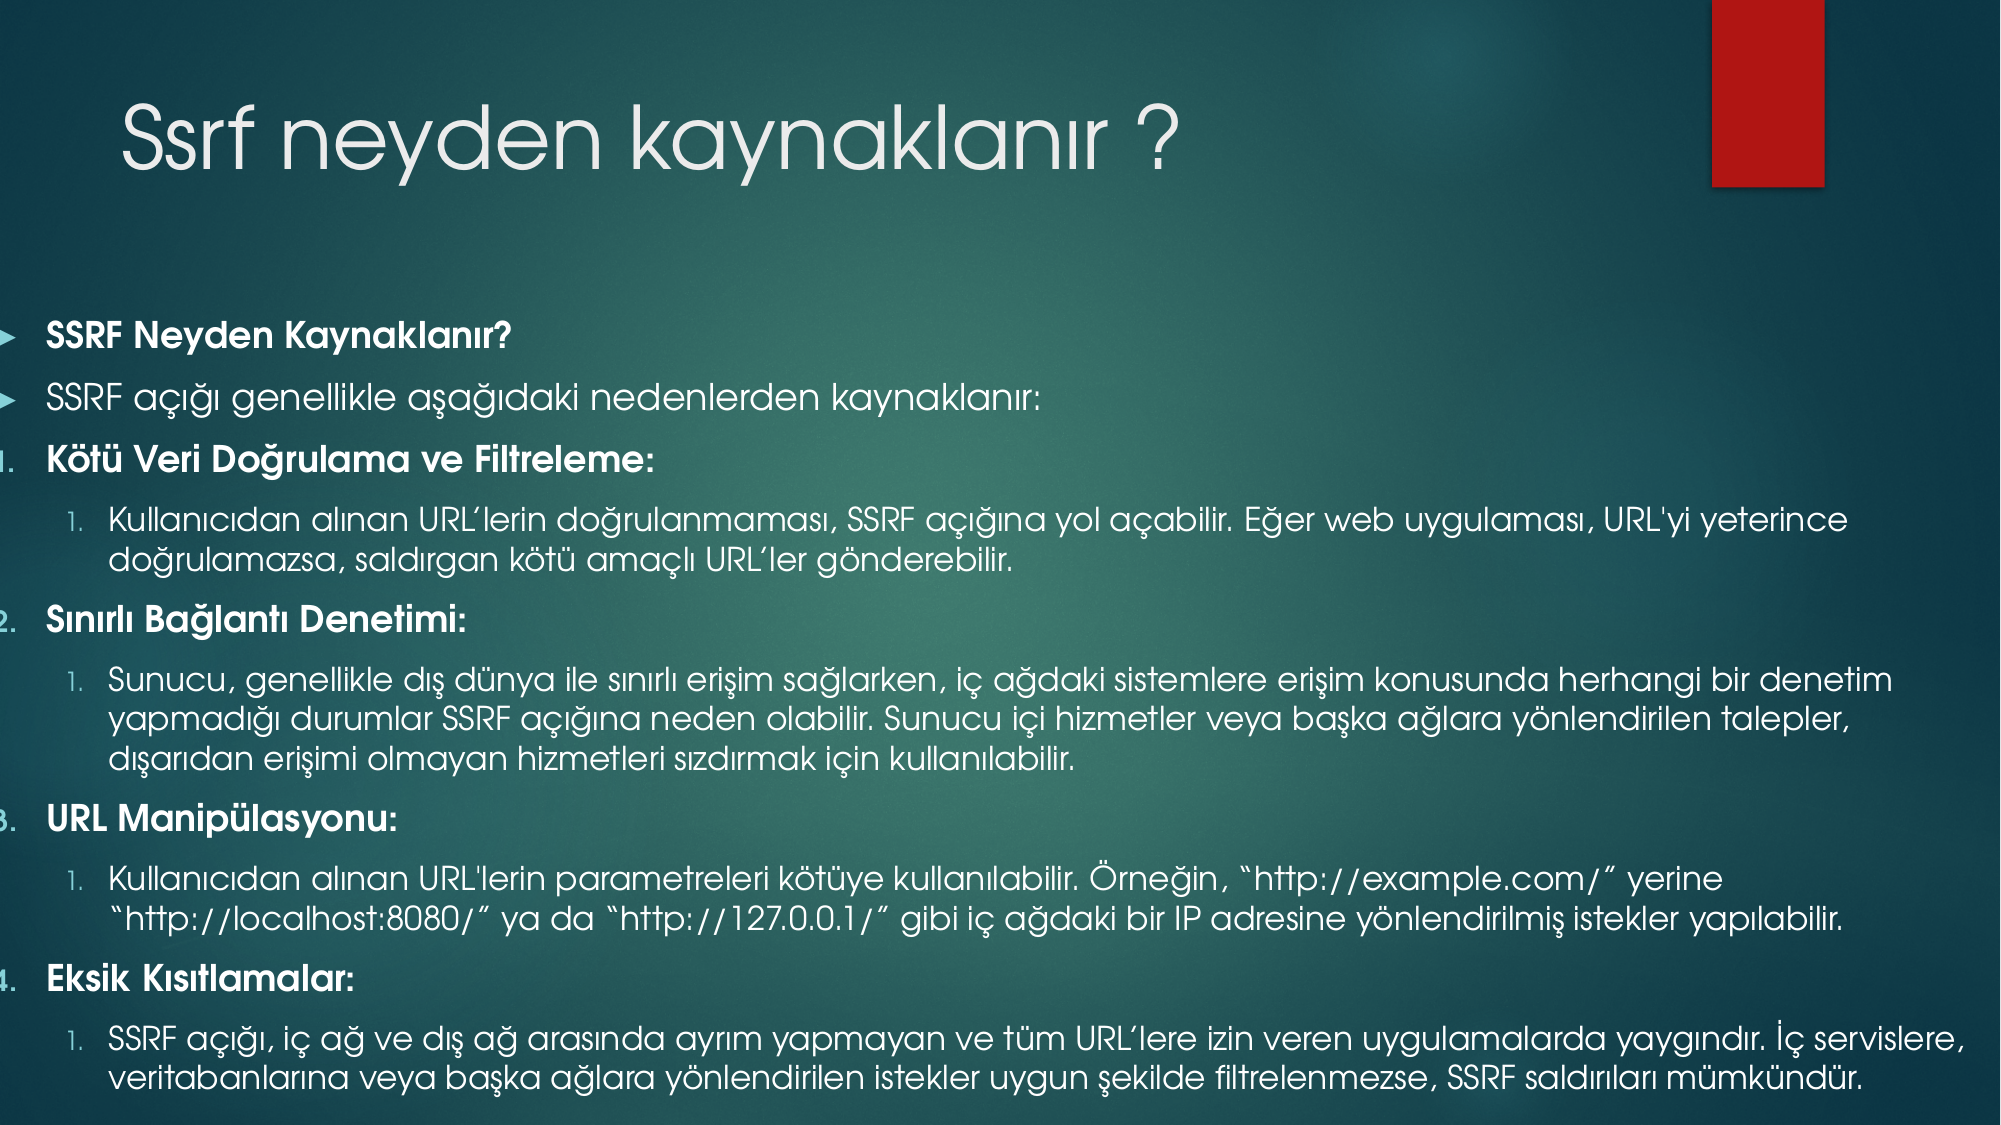

# Ssrf neyden kaynaklanır ?
SSRF Neyden Kaynaklanır?
SSRF açığı genellikle aşağıdaki nedenlerden kaynaklanır:
Kötü Veri Doğrulama ve Filtreleme:
Kullanıcıdan alınan URL’lerin doğrulanmaması, SSRF açığına yol açabilir. Eğer web uygulaması, URL'yi yeterince doğrulamazsa, saldırgan kötü amaçlı URL’ler gönderebilir.
Sınırlı Bağlantı Denetimi:
Sunucu, genellikle dış dünya ile sınırlı erişim sağlarken, iç ağdaki sistemlere erişim konusunda herhangi bir denetim yapmadığı durumlar SSRF açığına neden olabilir. Sunucu içi hizmetler veya başka ağlara yönlendirilen talepler, dışarıdan erişimi olmayan hizmetleri sızdırmak için kullanılabilir.
URL Manipülasyonu:
Kullanıcıdan alınan URL'lerin parametreleri kötüye kullanılabilir. Örneğin, “http://example.com/” yerine “http://localhost:8080/” ya da “http://127.0.0.1/” gibi iç ağdaki bir IP adresine yönlendirilmiş istekler yapılabilir.
Eksik Kısıtlamalar:
SSRF açığı, iç ağ ve dış ağ arasında ayrım yapmayan ve tüm URL’lere izin veren uygulamalarda yaygındır. İç servislere, veritabanlarına veya başka ağlara yönlendirilen istekler uygun şekilde filtrelenmezse, SSRF saldırıları mümkündür.